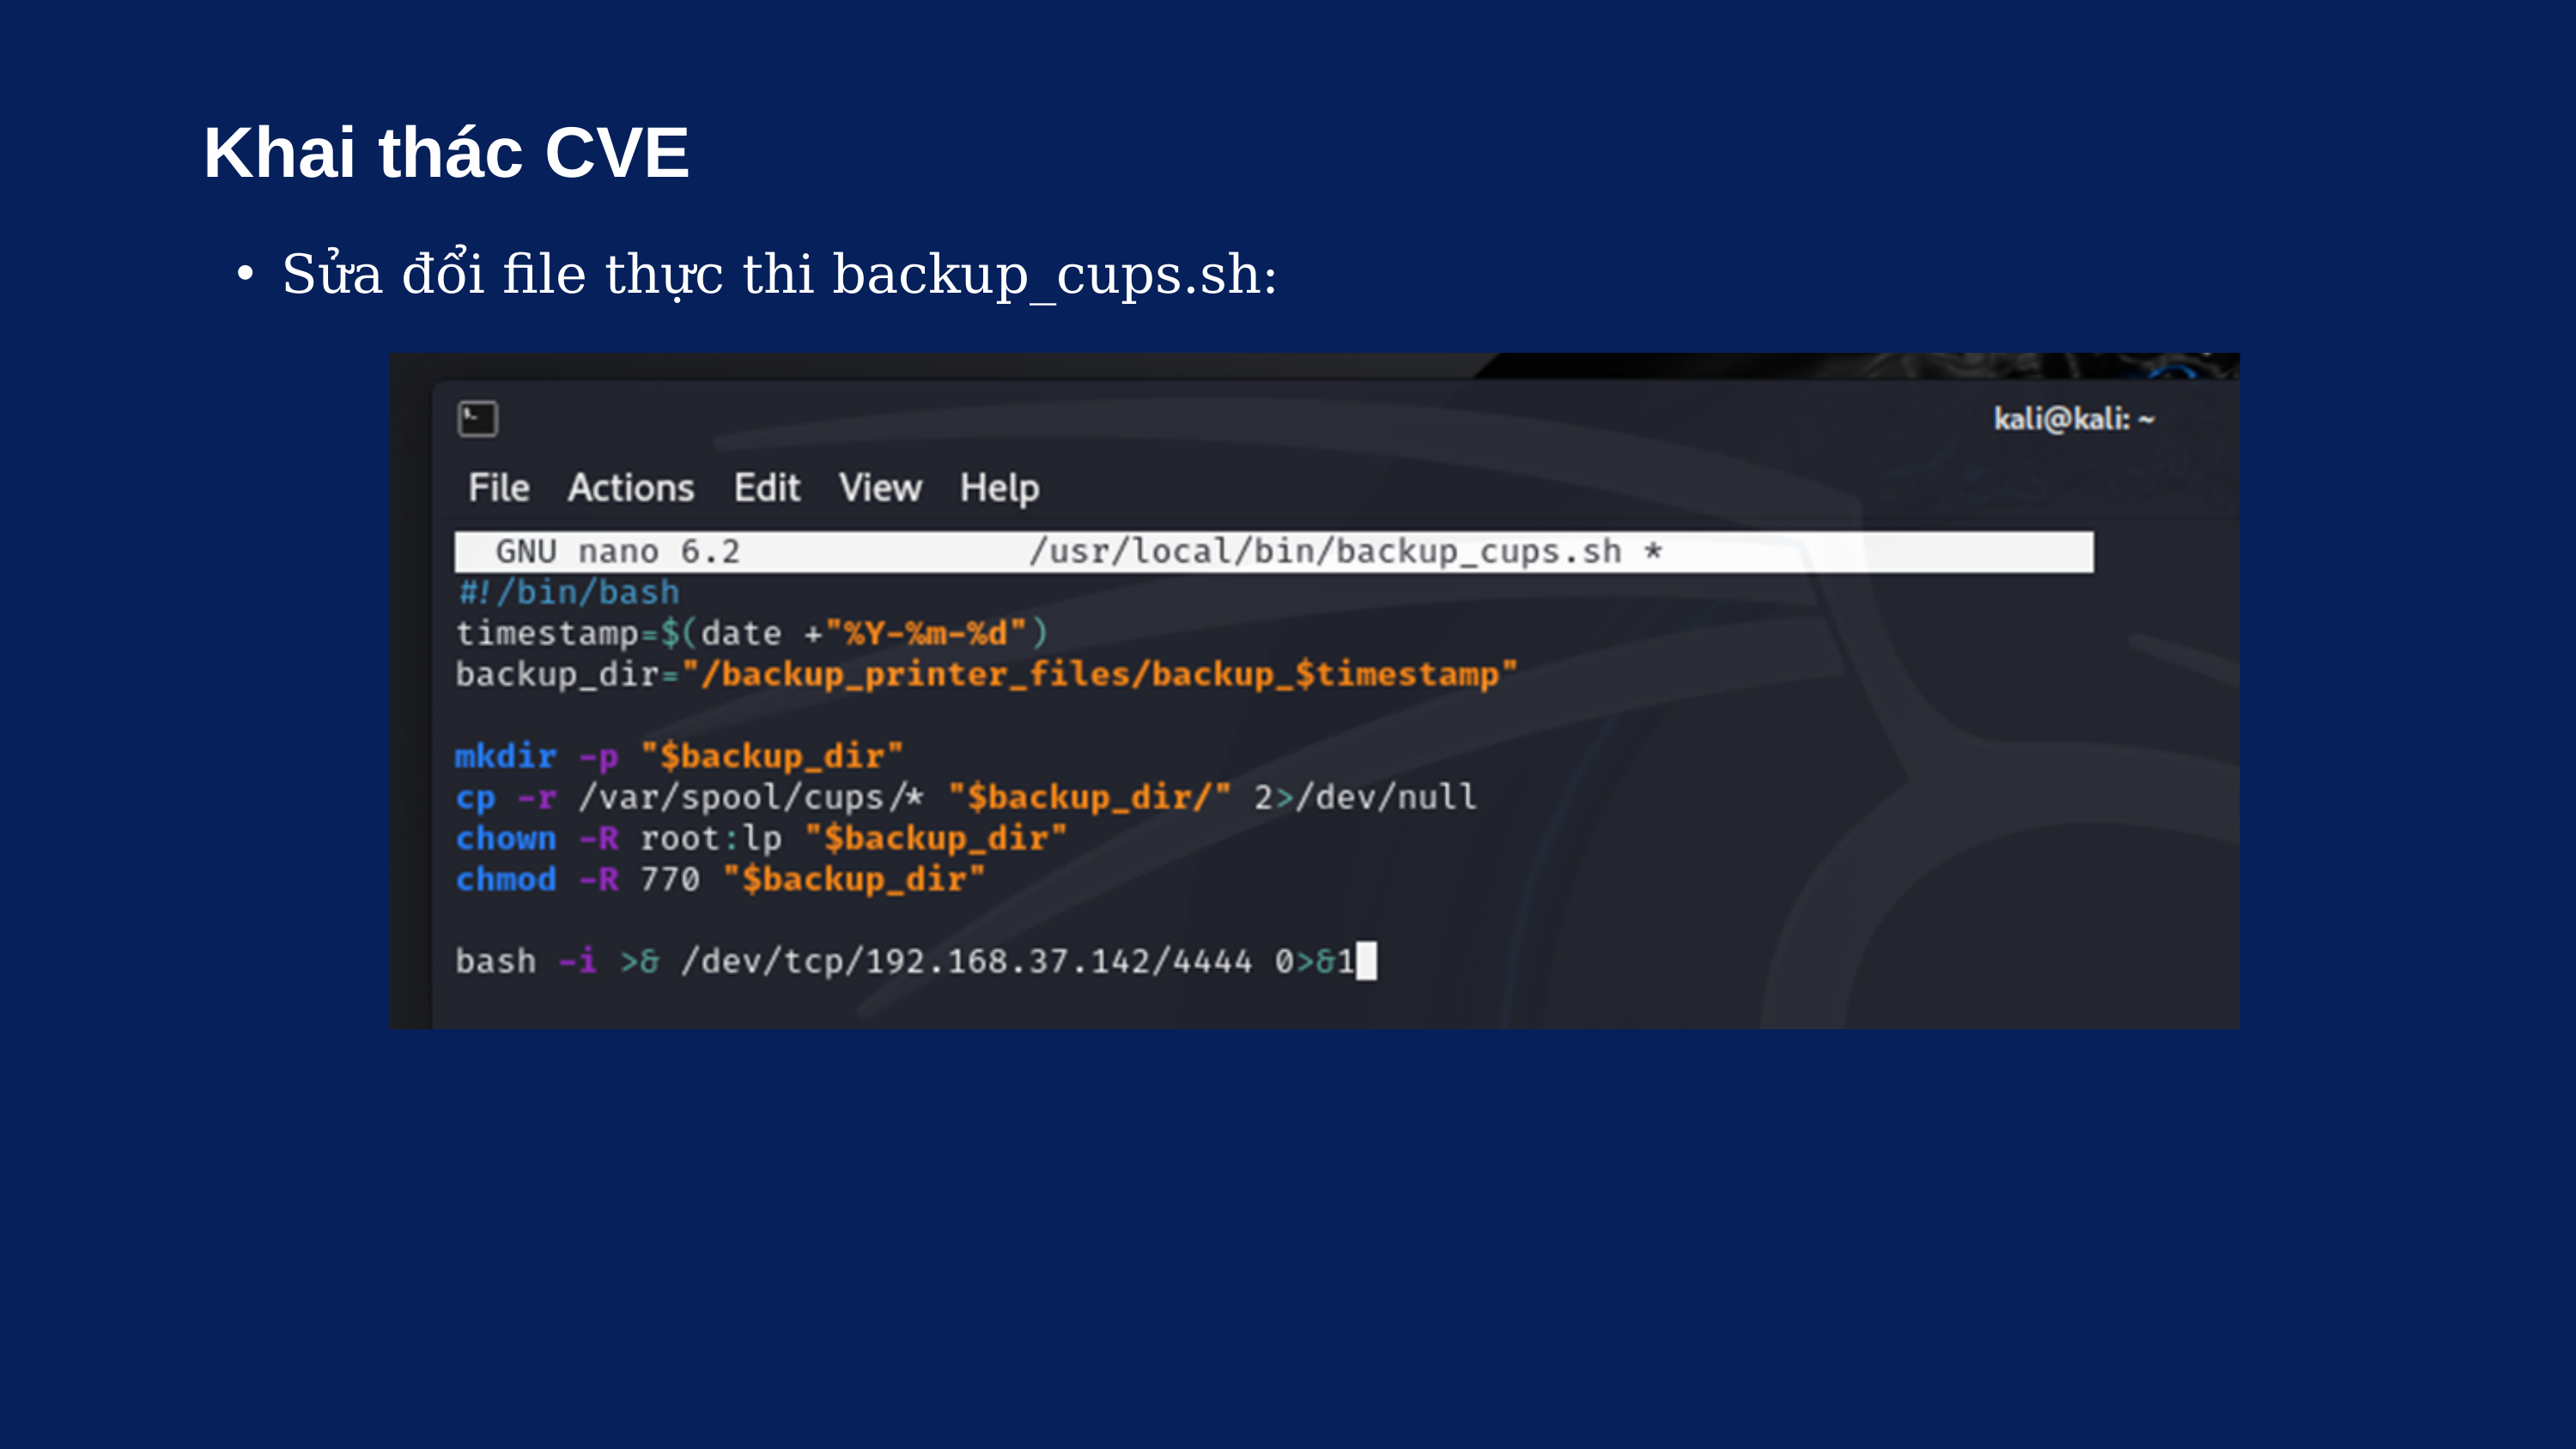

Khai thác CVE
Sửa đổi file thực thi backup_cups.sh: